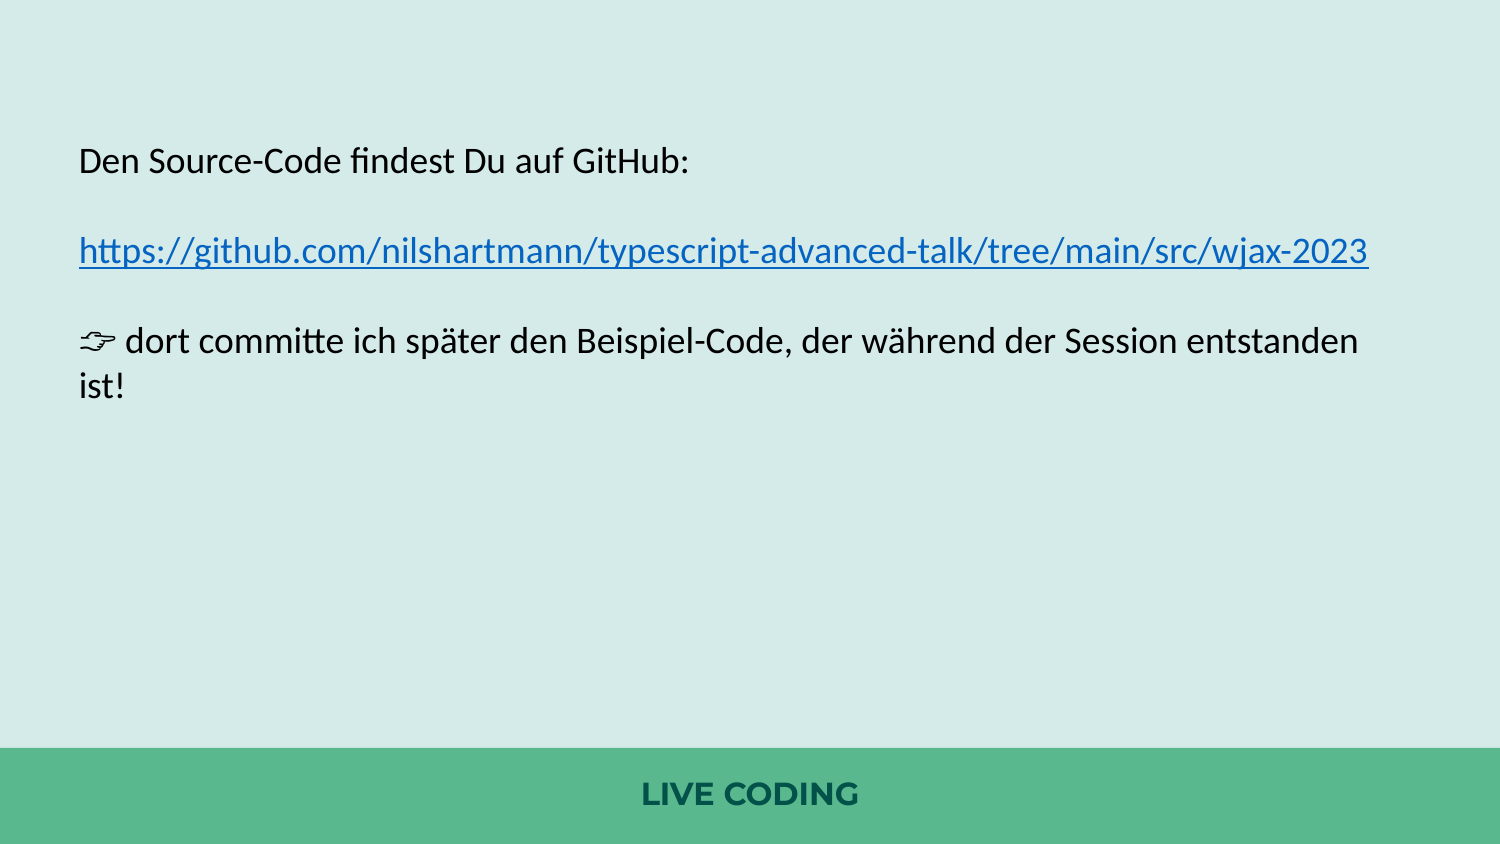

Den Source-Code findest Du auf GitHub:

https://github.com/nilshartmann/typescript-advanced-talk/tree/main/src/wjax-2023

👉 dort committe ich später den Beispiel-Code, der während der Session entstanden ist!
# Live Coding